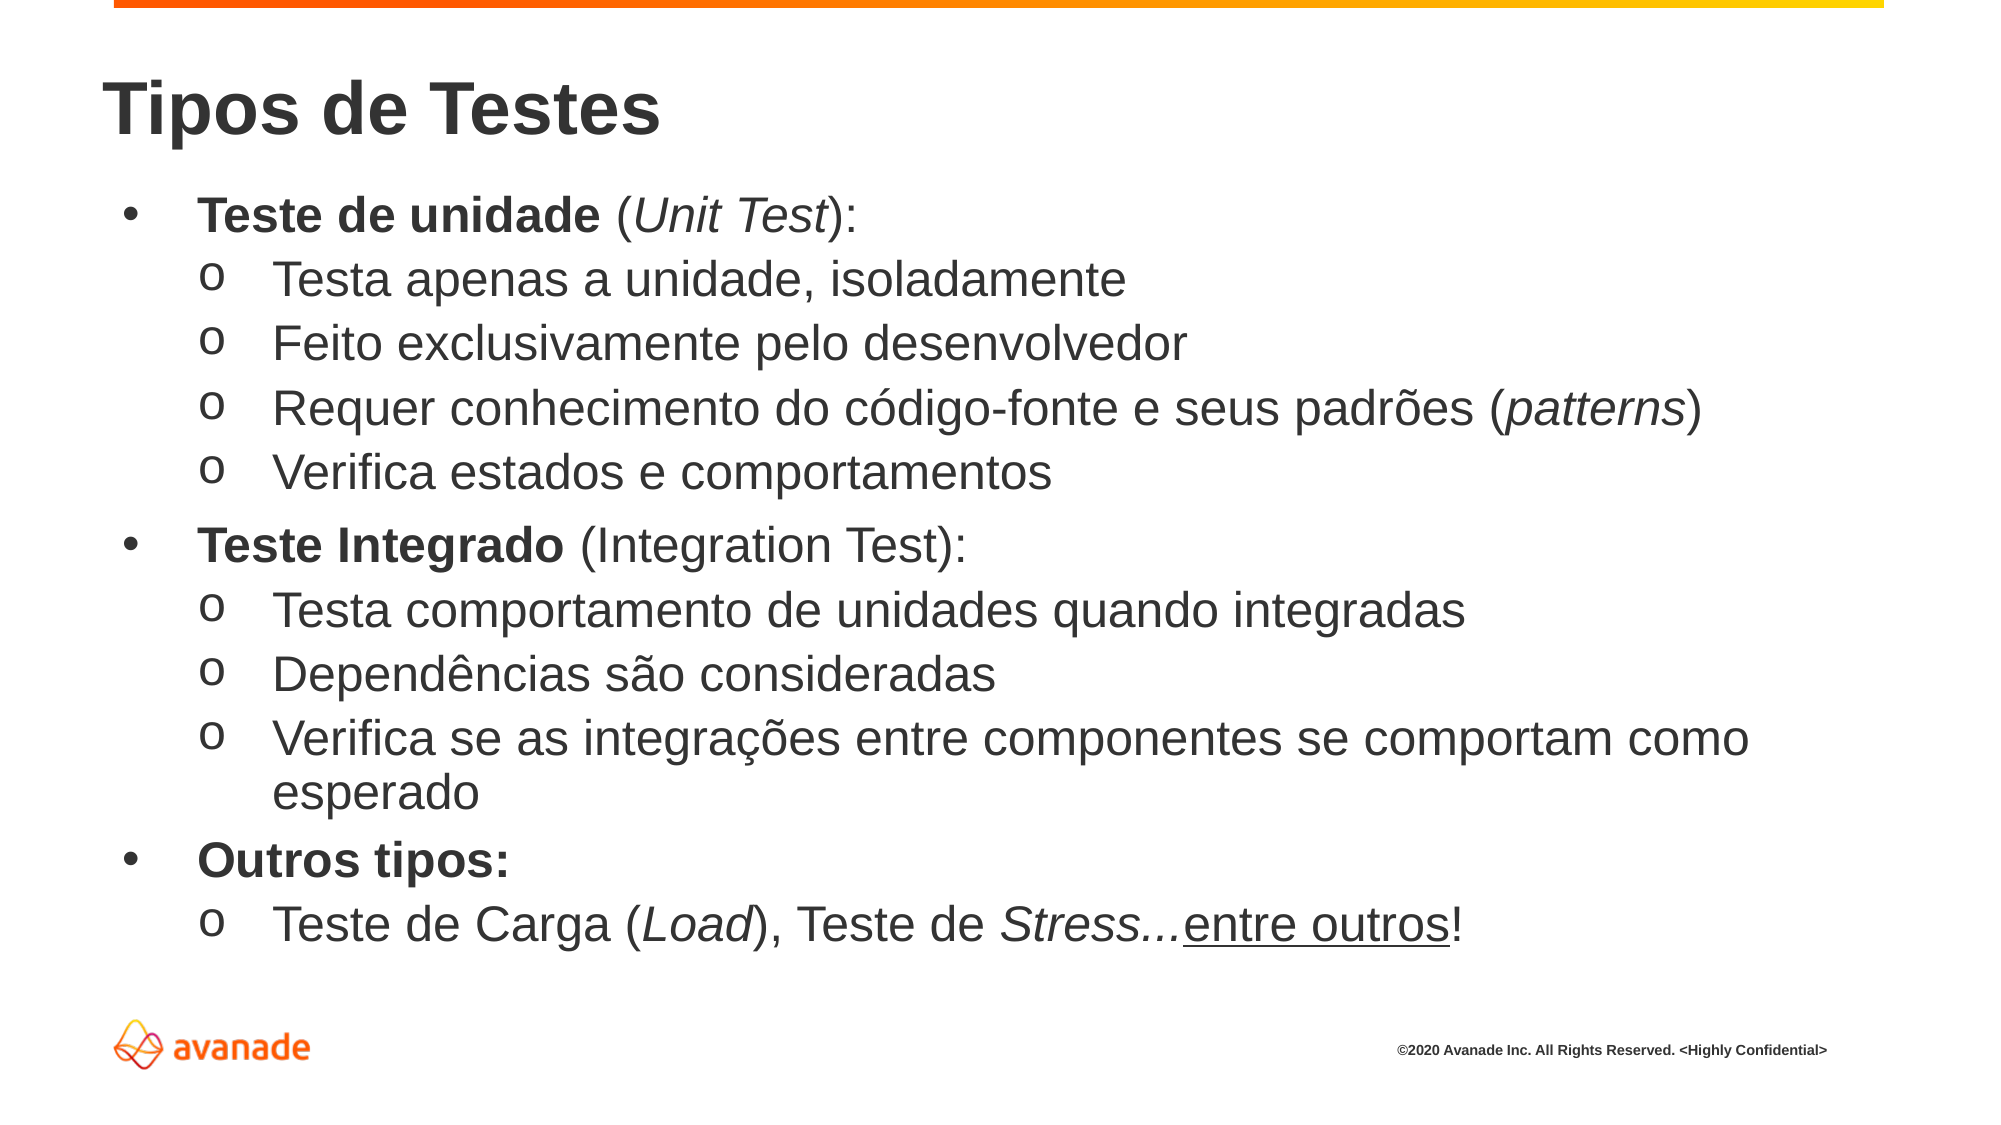

Tipos de Testes
Teste de unidade (Unit Test):
Testa apenas a unidade, isoladamente
Feito exclusivamente pelo desenvolvedor
Requer conhecimento do código-fonte e seus padrões (patterns)
Verifica estados e comportamentos
Teste Integrado (Integration Test):
Testa comportamento de unidades quando integradas
Dependências são consideradas
Verifica se as integrações entre componentes se comportam como esperado

Outros tipos:
Teste de Carga (Load), Teste de Stress...entre outros!